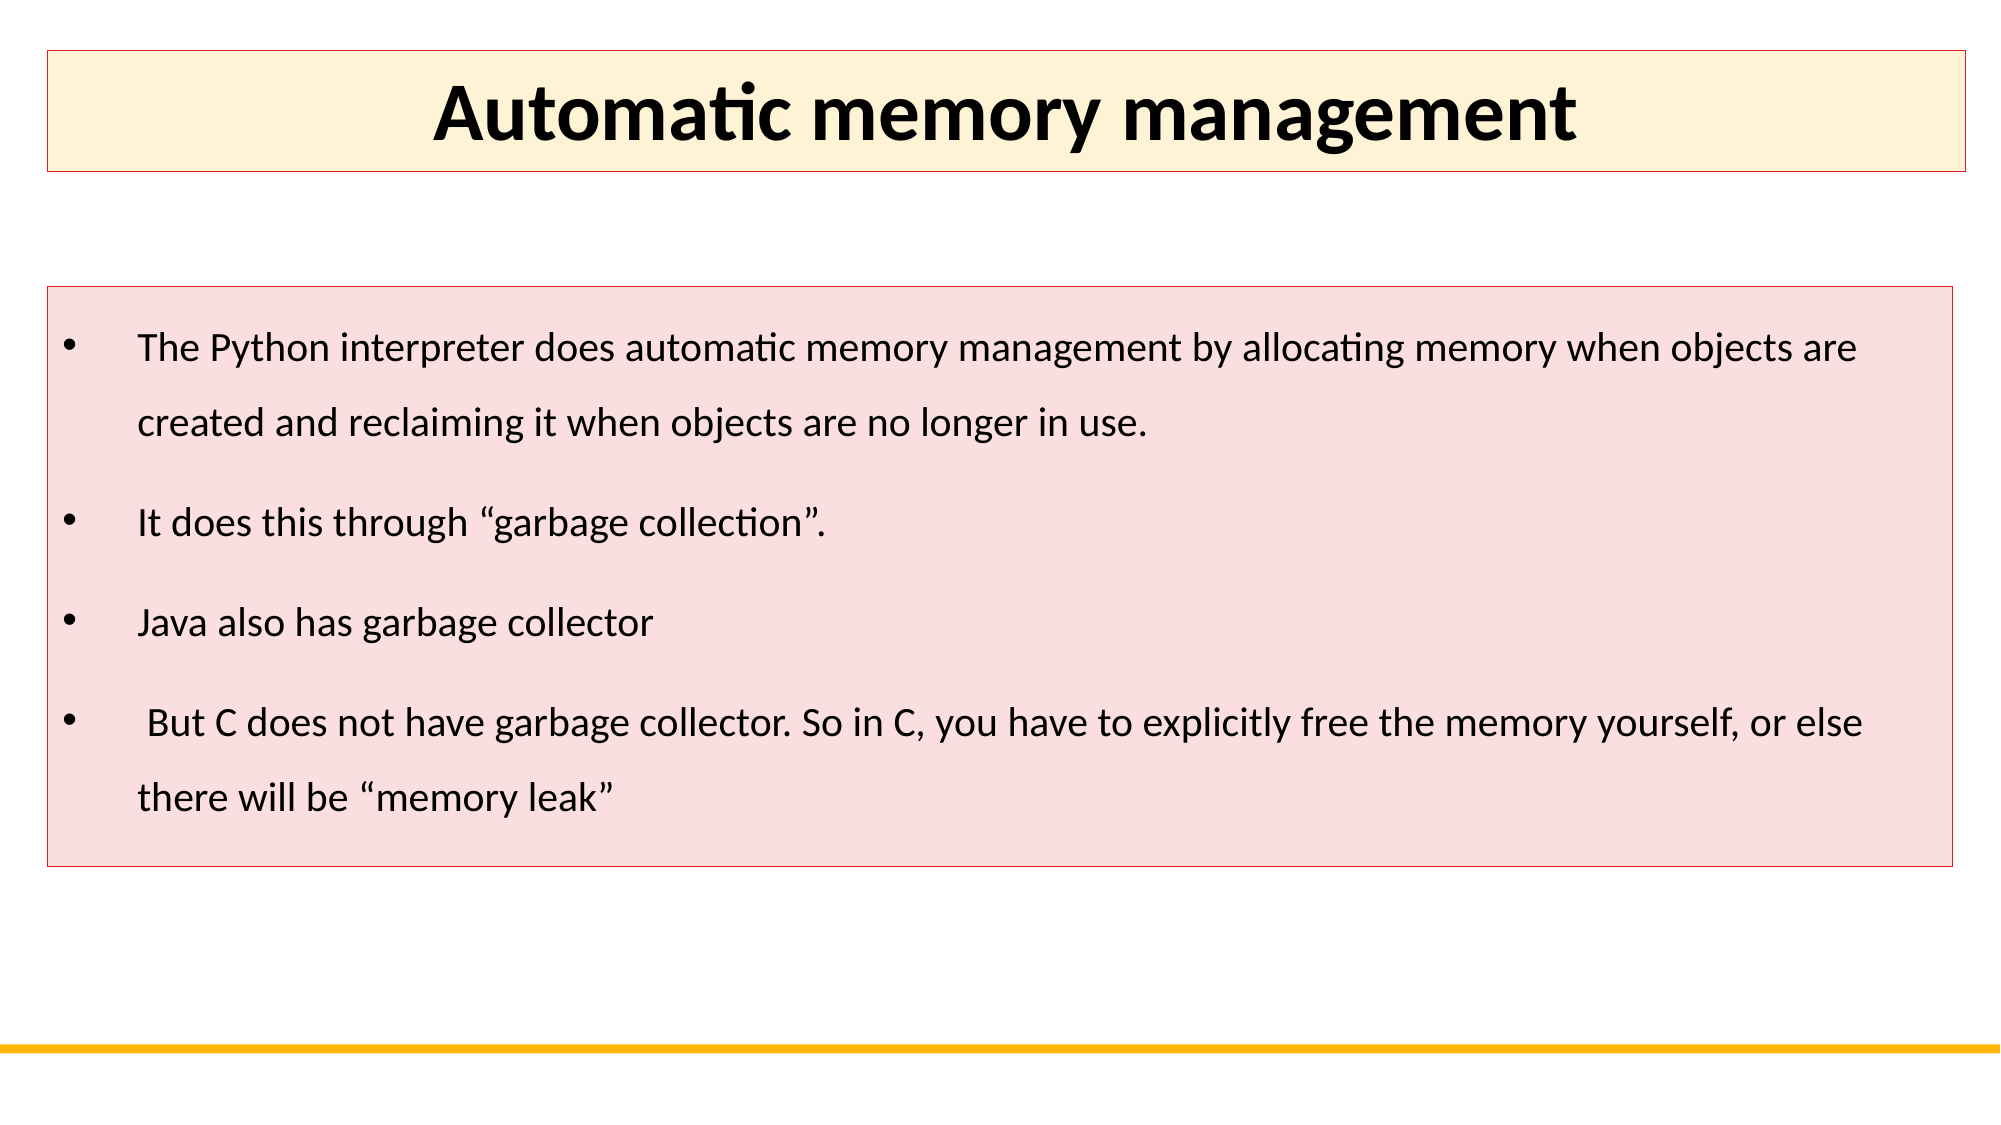

Automatic memory management
The Python interpreter does automatic memory management by allocating memory when objects are created and reclaiming it when objects are no longer in use.
It does this through “garbage collection”.
Java also has garbage collector
 But C does not have garbage collector. So in C, you have to explicitly free the memory yourself, or else there will be “memory leak”